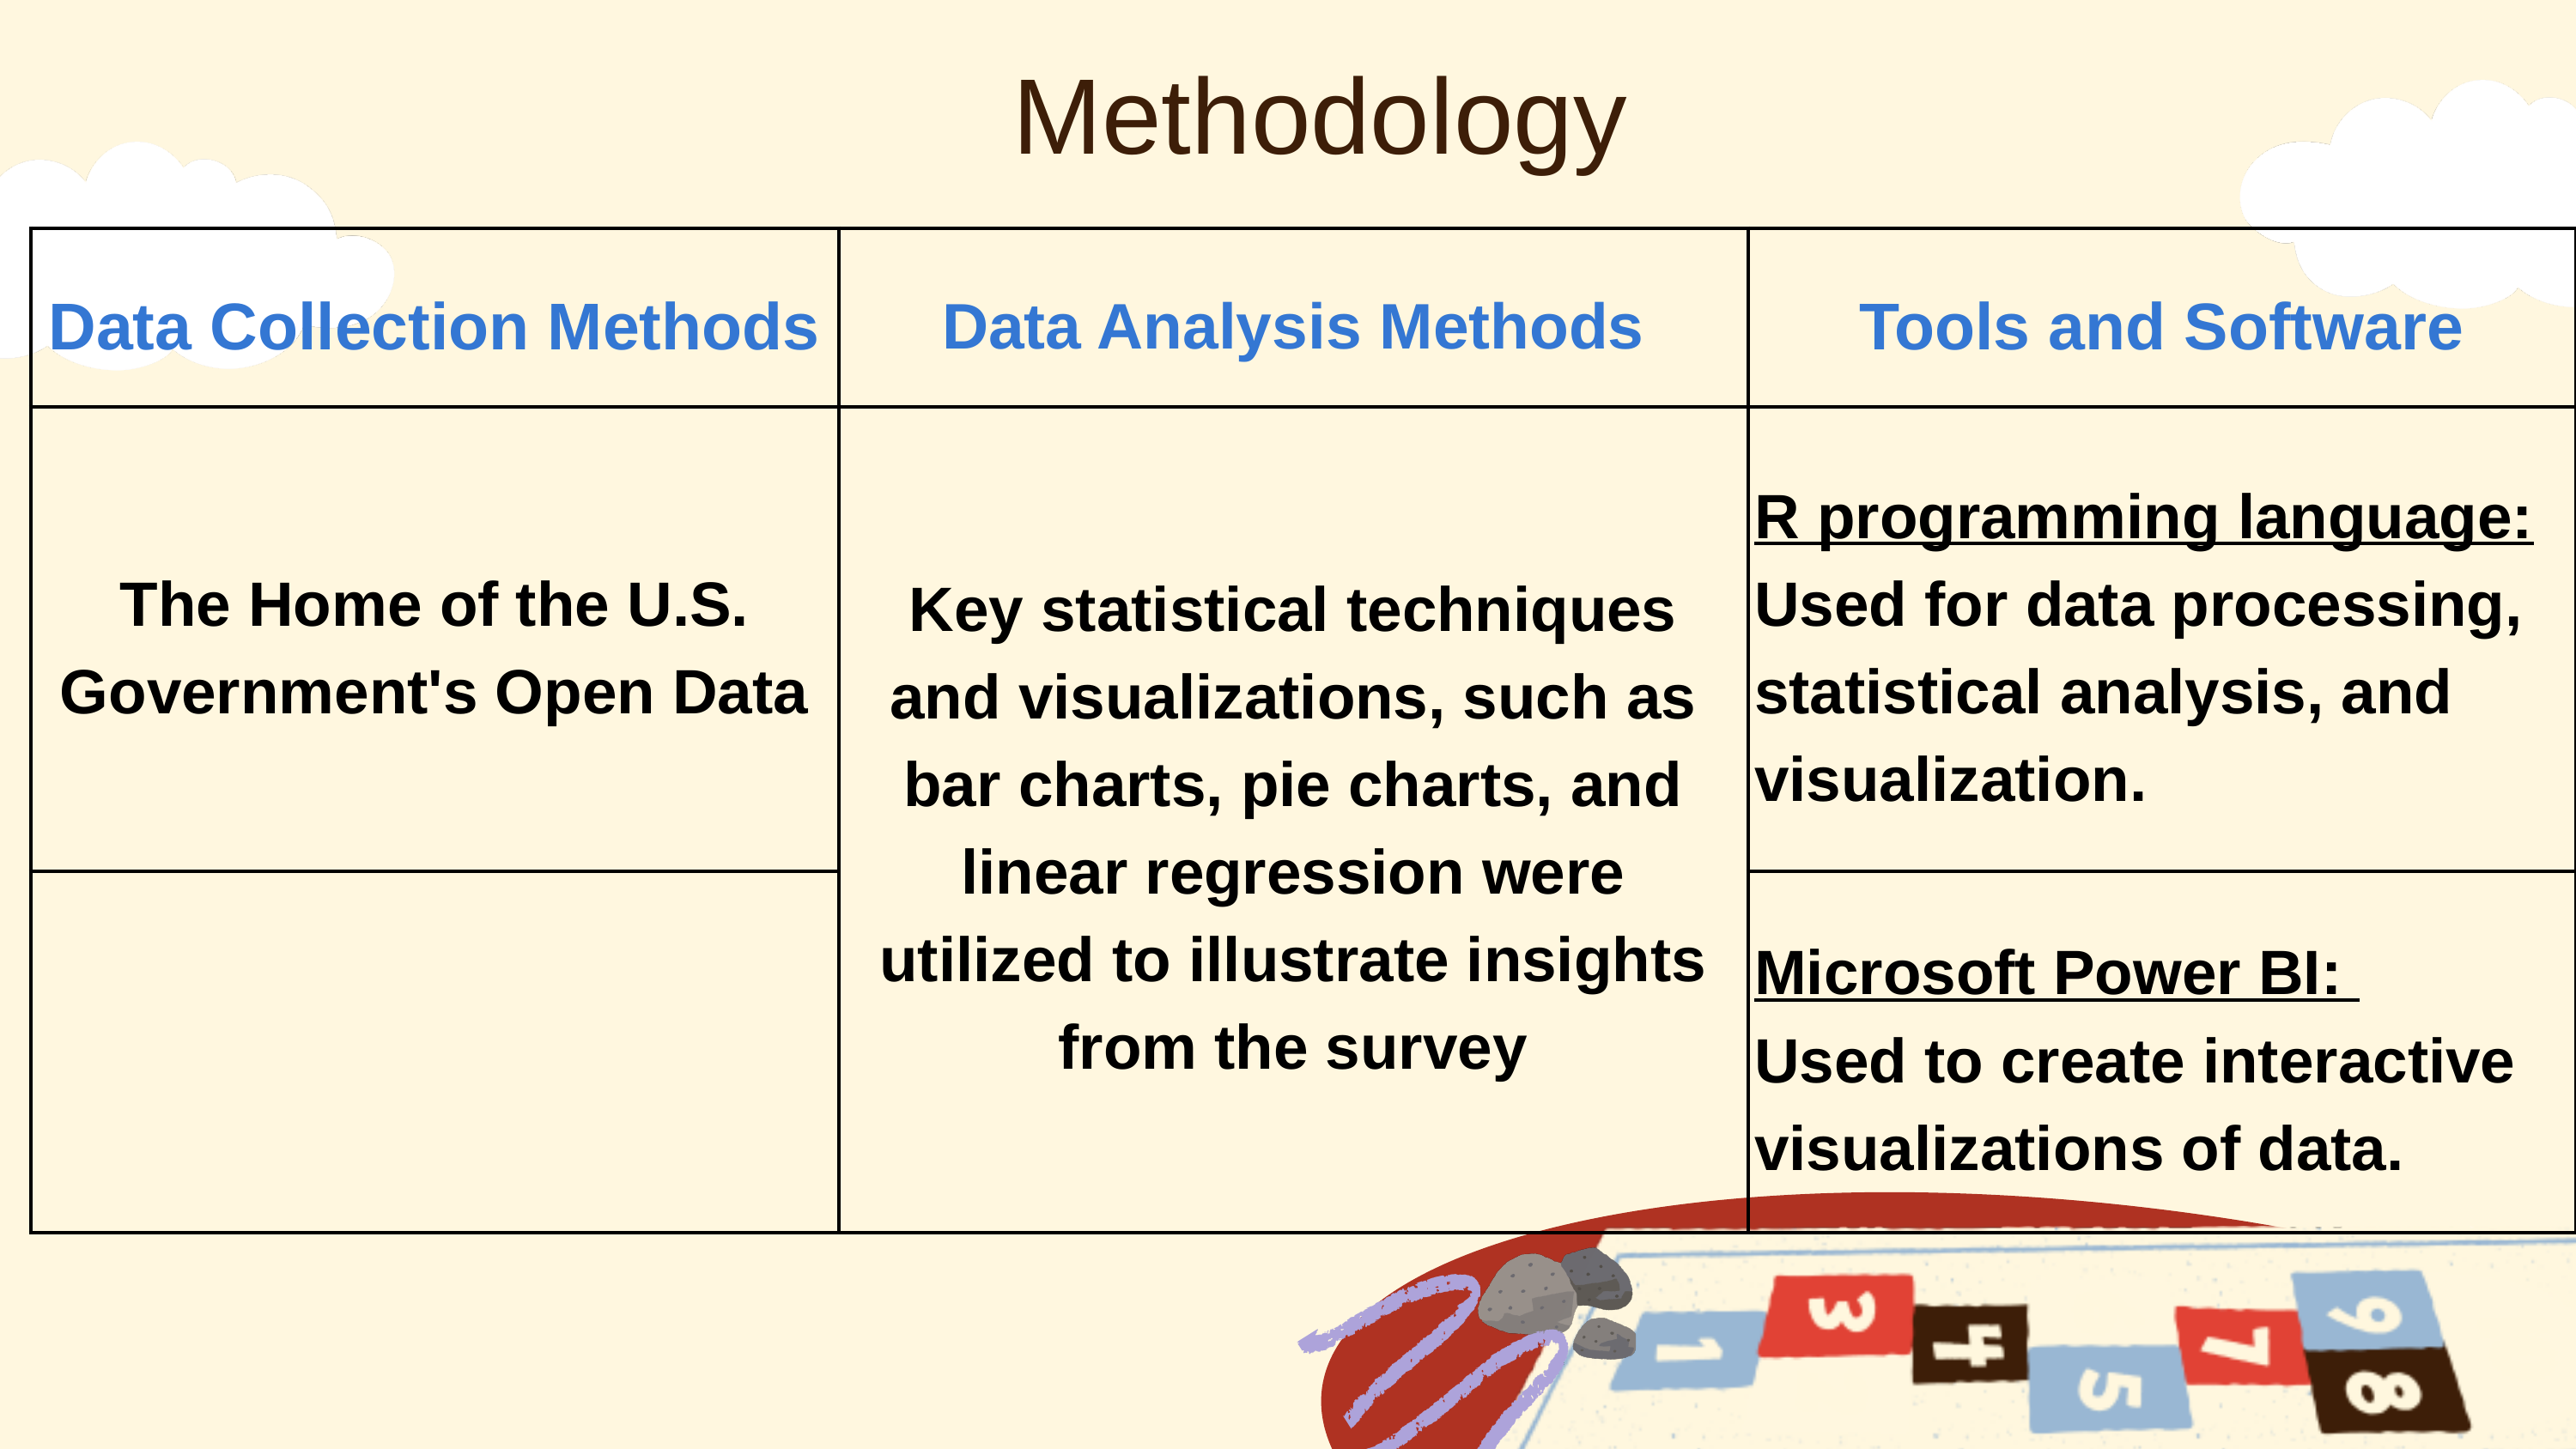

Methodology

| Data Collection Methods | Data Analysis Methods | Tools and Software |
| --- | --- | --- |
| The Home of the U.S. Government's Open Data | Key statistical techniques and visualizations, such as bar charts, pie charts, and linear regression were utilized to illustrate insights from the survey | R programming language: Used for data processing, statistical analysis, and visualization. |
|  | Key statistical techniques and visualizations, such as bar charts, pie charts, and linear regression were utilized to illustrate insights from the survey | Microsoft Power BI: Used to create interactive visualizations of data. |